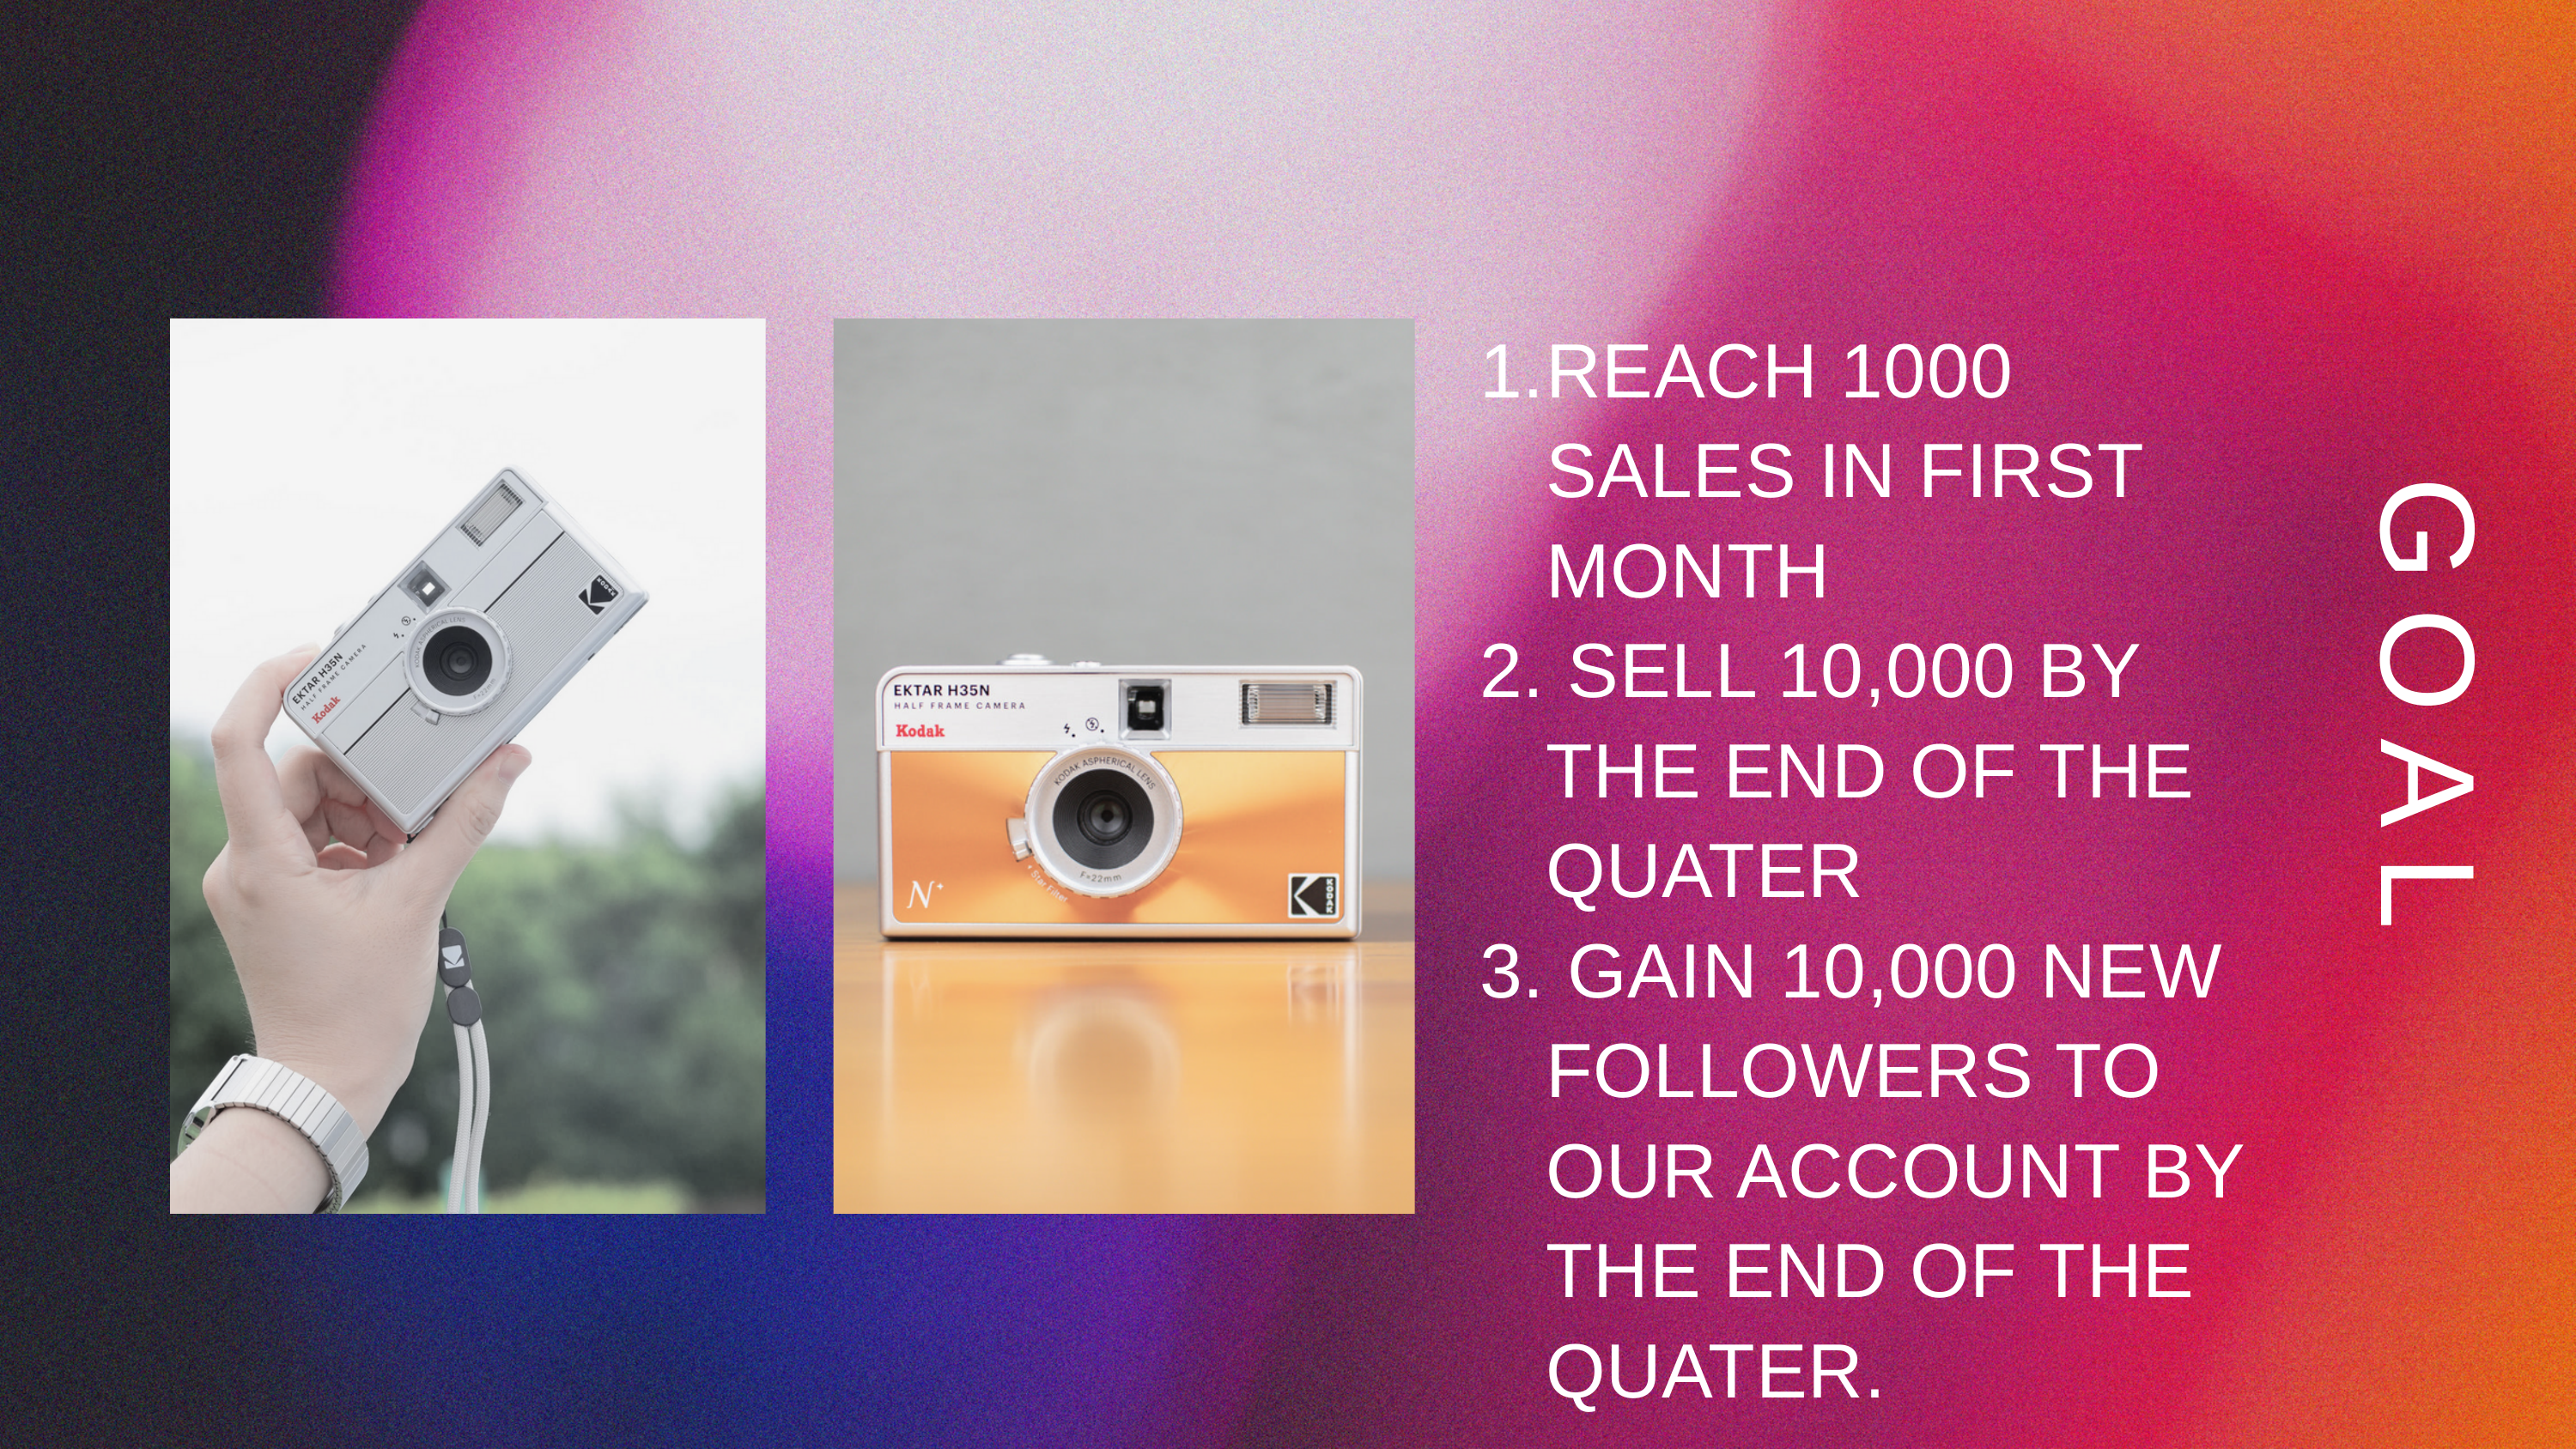

REACH 1000 SALES IN FIRST MONTH
 SELL 10,000 BY THE END OF THE QUATER
 GAIN 10,000 NEW FOLLOWERS TO OUR ACCOUNT BY THE END OF THE QUATER.

GOAL